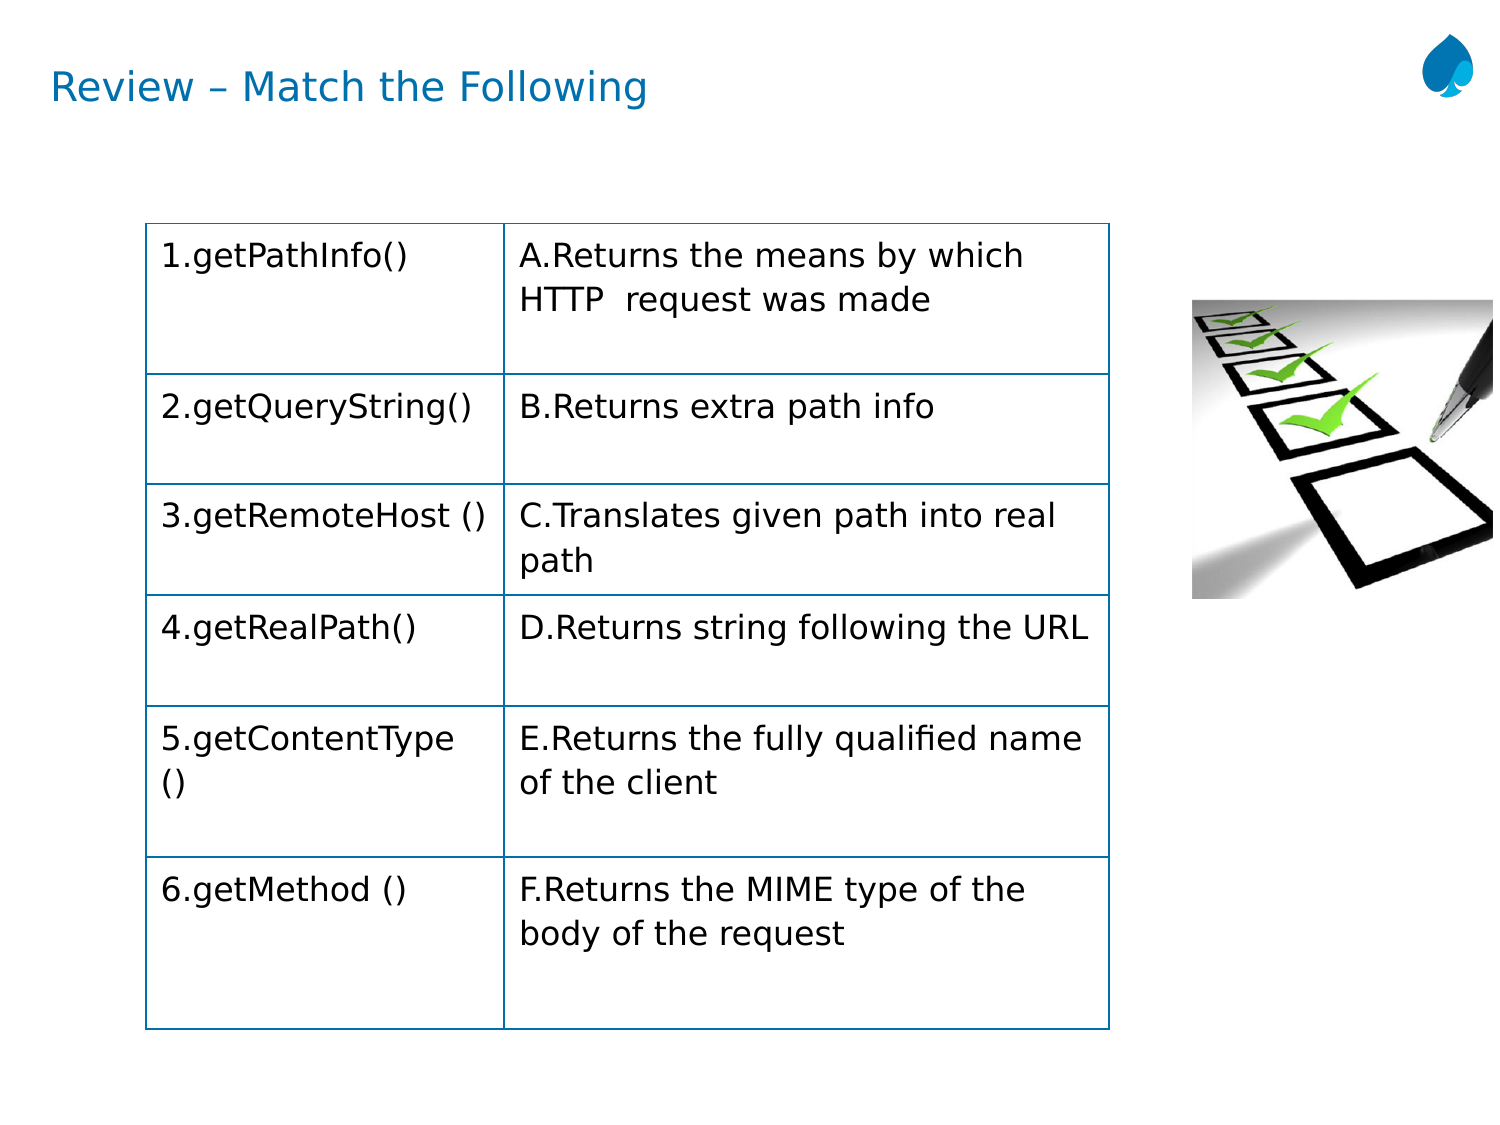

# Review – Match the Following
| getPathInfo() | Returns the means by which HTTP request was made |
| --- | --- |
| getQueryString() | Returns extra path info |
| getRemoteHost () | Translates given path into real path |
| getRealPath() | Returns string following the URL |
| getContentType () | Returns the fully qualified name of the client |
| getMethod () | Returns the MIME type of the body of the request |